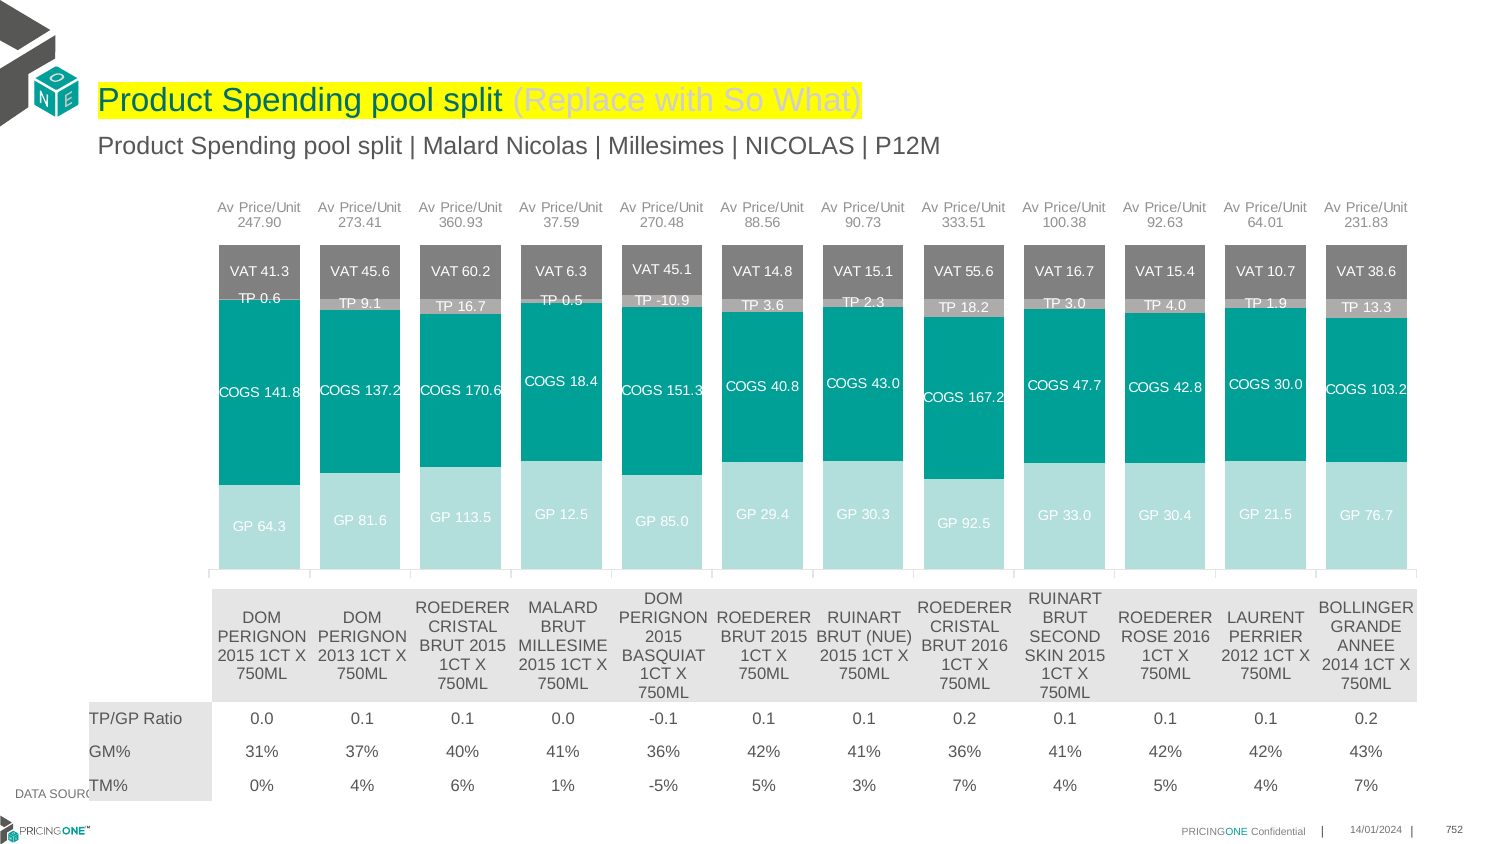

# Product Spending pool split (Replace with So What)
Product Spending pool split | Malard Nicolas | Millesimes | NICOLAS | P12M

### Chart

| Category | GP | COGS | TP | VAT |
|---|---|---|---|---|
| Av Price/Unit 247.90 | 64.27041754385964 | 141.75126705653025 | 0.5645727095516975 | 41.31725146198828 |
| Av Price/Unit 273.41 | 81.57898018181821 | 137.16818345454544 | 9.092230303030448 | 45.56787878787879 |
| Av Price/Unit 360.93 | 113.4924897996357 | 170.6284990892533 | 16.65011007893162 | 60.15421979356372 |
| Av Price/Unit 37.59 | 12.520718631408963 | 18.35252622123536 | 0.4540803862198892 | 6.265475709864081 |
| Av Price/Unit 270.48 | 84.97177220843672 | 151.27721588089338 | -10.851965756823745 | 45.07940446650117 |
| Av Price/Unit 88.56 | 29.414377054515864 | 40.762507648494704 | 3.6256647952265126 | 14.760509899647367 |
| Av Price/Unit 90.73 | 30.34804752389227 | 42.987777410947 | 2.275961917173504 | 15.122357370402531 |
| Av Price/Unit 333.51 | 92.50410123839005 | 167.2331238390092 | 18.18589153766777 | 55.58462332301331 |
| Av Price/Unit 100.38 | 32.96574354838713 | 47.658383064516144 | 3.028427150537624 | 16.730510752688176 |
| Av Price/Unit 92.63 | 30.38154955044955 | 42.764643356643376 | 4.044949284049224 | 15.438228438228473 |
| Av Price/Unit 64.01 | 21.457211747285296 | 30.012416584402782 | 1.871931391905214 | 10.66831194471868 |
| Av Price/Unit 231.83 | 76.69452650602402 | 103.18999999999987 | 13.304897858098997 | 38.637884872824614 |
|  | DOM PERIGNON 2015 1CT X 750ML | DOM PERIGNON 2013 1CT X 750ML | ROEDERER CRISTAL BRUT 2015 1CT X 750ML | MALARD BRUT MILLESIME 2015 1CT X 750ML | DOM PERIGNON 2015 BASQUIAT 1CT X 750ML | ROEDERER BRUT 2015 1CT X 750ML | RUINART BRUT (NUE) 2015 1CT X 750ML | ROEDERER CRISTAL BRUT 2016 1CT X 750ML | RUINART BRUT SECOND SKIN 2015 1CT X 750ML | ROEDERER ROSE 2016 1CT X 750ML | LAURENT PERRIER 2012 1CT X 750ML | BOLLINGER GRANDE ANNEE 2014 1CT X 750ML |
| --- | --- | --- | --- | --- | --- | --- | --- | --- | --- | --- | --- | --- |
| TP/GP Ratio | 0.0 | 0.1 | 0.1 | 0.0 | -0.1 | 0.1 | 0.1 | 0.2 | 0.1 | 0.1 | 0.1 | 0.2 |
| GM% | 31% | 37% | 40% | 41% | 36% | 42% | 41% | 36% | 41% | 42% | 42% | 43% |
| TM% | 0% | 4% | 6% | 1% | -5% | 5% | 3% | 7% | 4% | 5% | 4% | 7% |
DATA SOURCE: Client P&L

14/01/2024
752